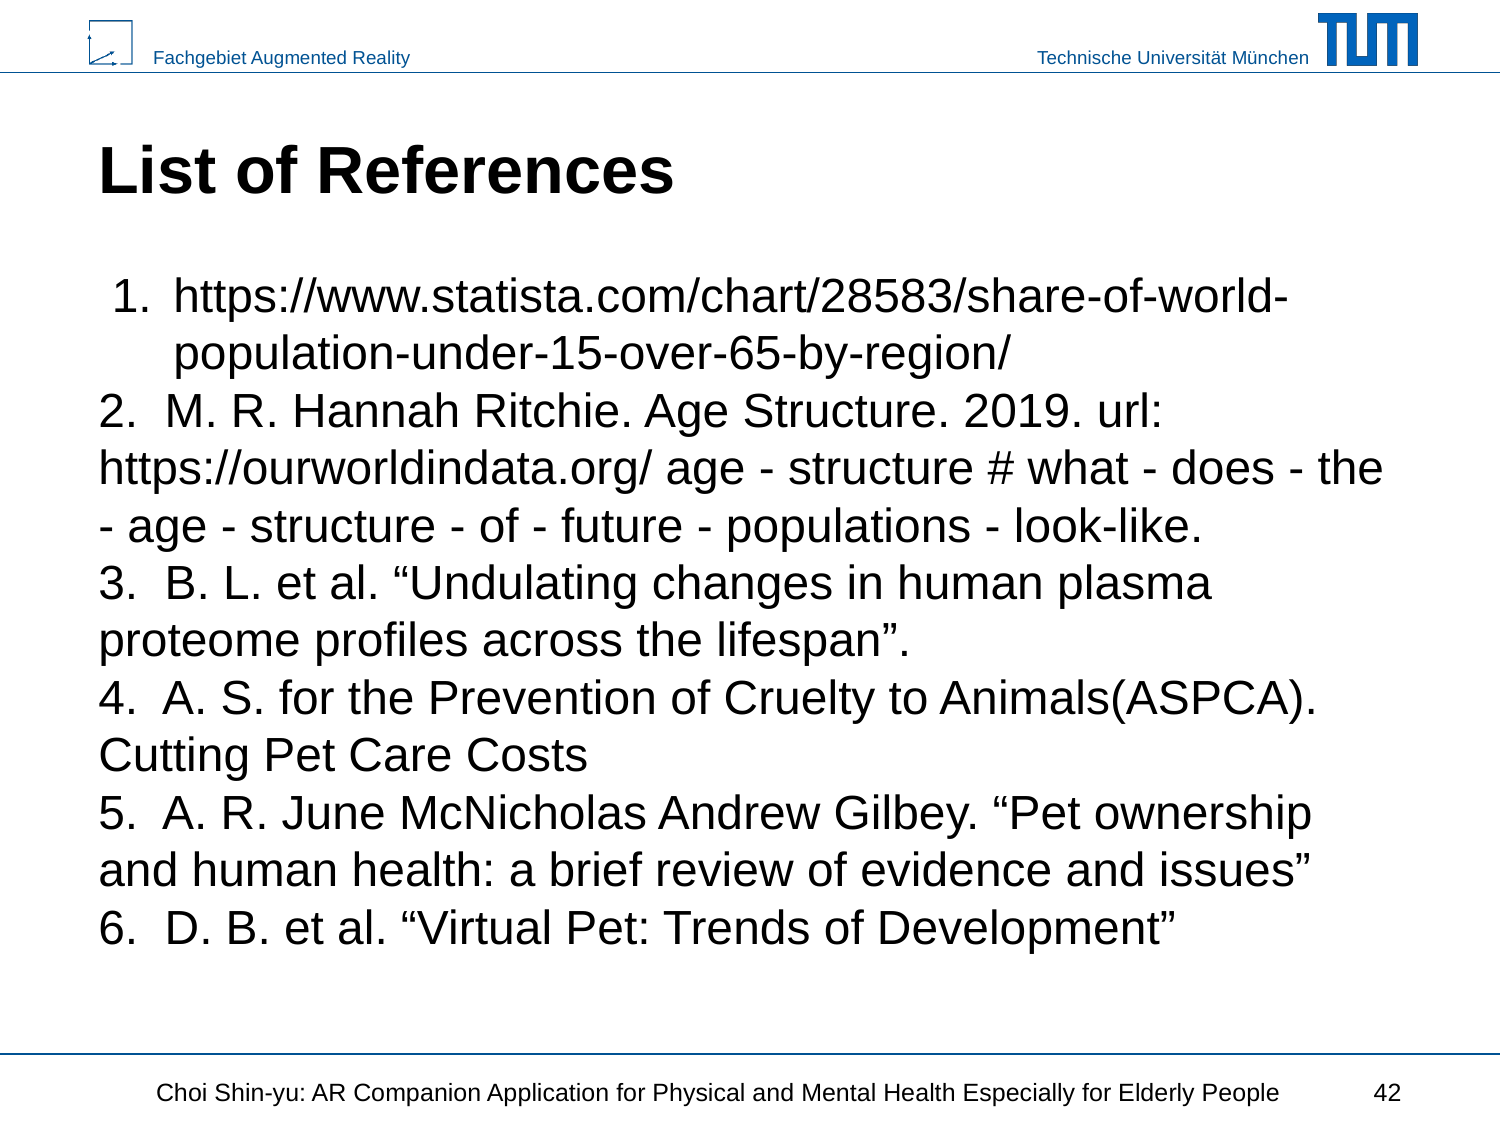

# List of References
https://www.statista.com/chart/28583/share-of-world-population-under-15-over-65-by-region/
2.  M. R. Hannah Ritchie. Age Structure. 2019. url: https://ourworldindata.org/ age - structure # what - does - the - age - structure - of - future - populations - look-like.
3.  B. L. et al. “Undulating changes in human plasma proteome profiles across the lifespan”.
4.  A. S. for the Prevention of Cruelty to Animals(ASPCA). Cutting Pet Care Costs
5.  A. R. June McNicholas Andrew Gilbey. “Pet ownership and human health: a brief review of evidence and issues”
6.  D. B. et al. “Virtual Pet: Trends of Development”
Choi Shin-yu: AR Companion Application for Physical and Mental Health Especially for Elderly People
42